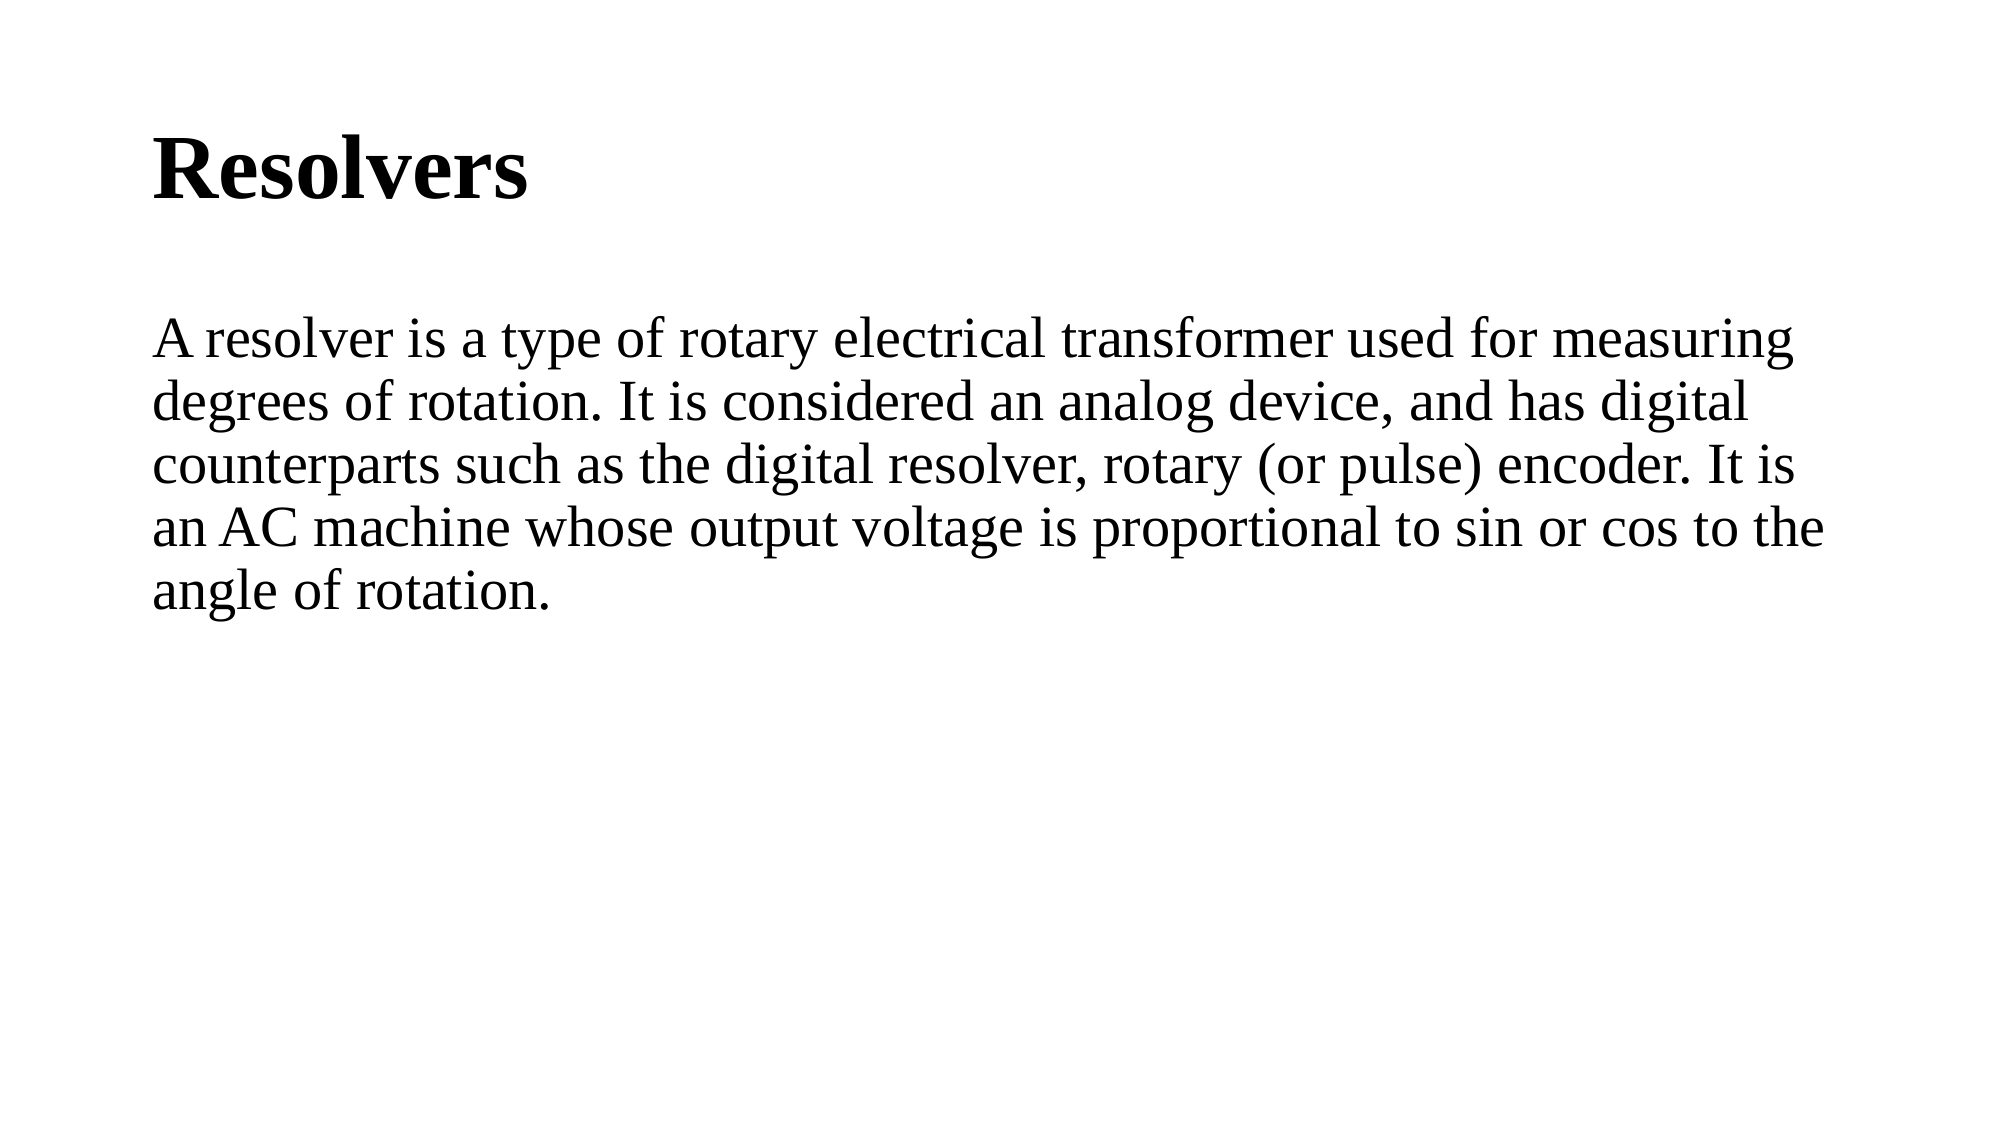

# Resolvers
A resolver is a type of rotary electrical transformer used for measuring degrees of rotation. It is considered an analog device, and has digital counterparts such as the digital resolver, rotary (or pulse) encoder. It is an AC machine whose output voltage is proportional to sin or cos to the angle of rotation.